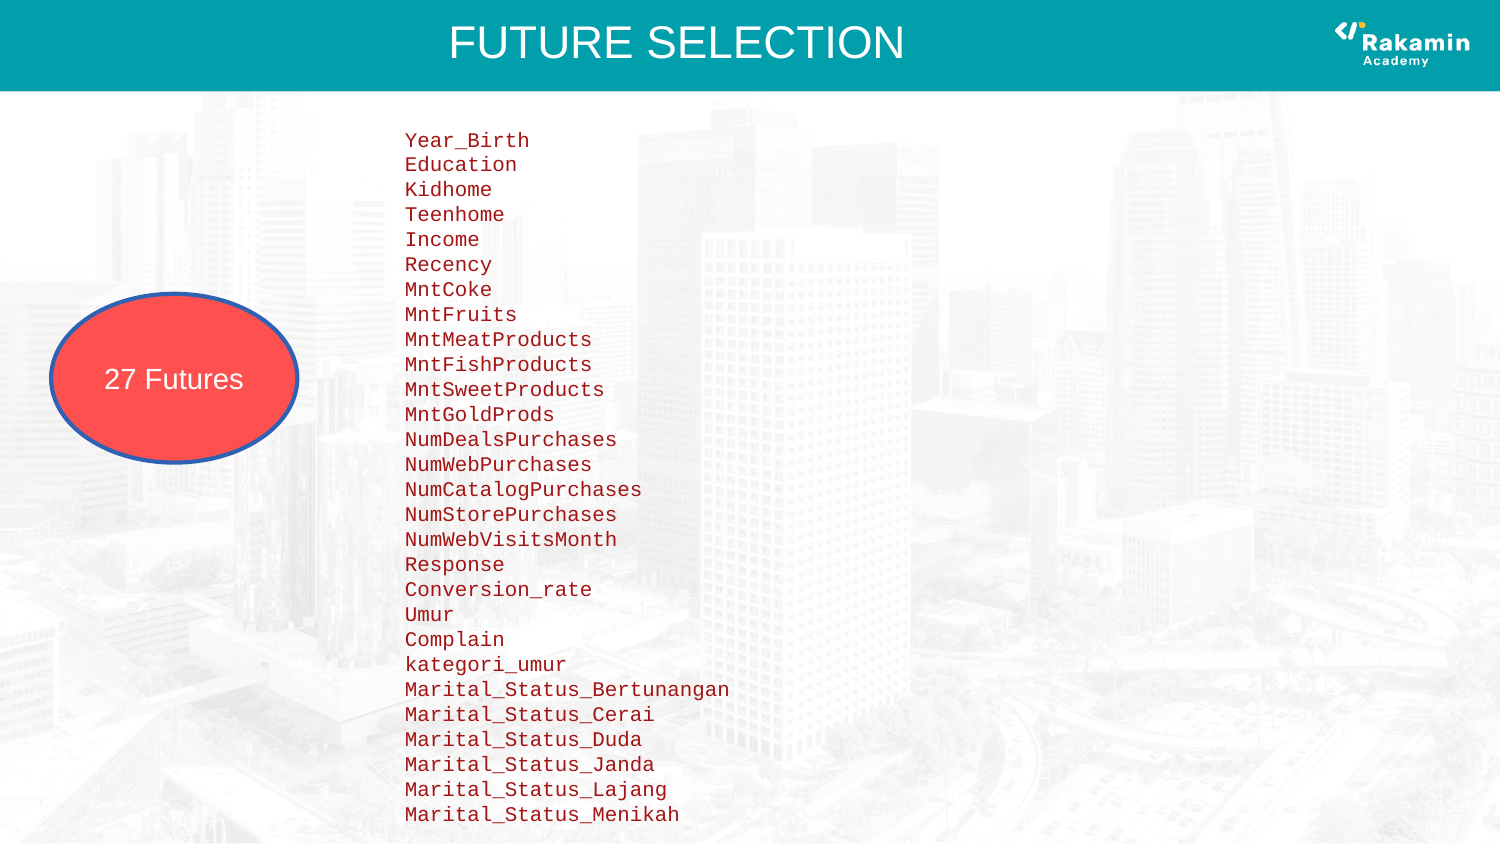

# FUTURE SELECTION
Year_Birth
Education
Kidhome
Teenhome
Income
Recency
MntCoke
MntFruits
MntMeatProducts
MntFishProducts
MntSweetProducts
MntGoldProds
NumDealsPurchases
NumWebPurchases
NumCatalogPurchases
NumStorePurchases
NumWebVisitsMonth
Response
Conversion_rate
Umur
Complain
kategori_umur
Marital_Status_Bertunangan
Marital_Status_Cerai
Marital_Status_Duda
Marital_Status_Janda
Marital_Status_Lajang
Marital_Status_Menikah

27 Futures